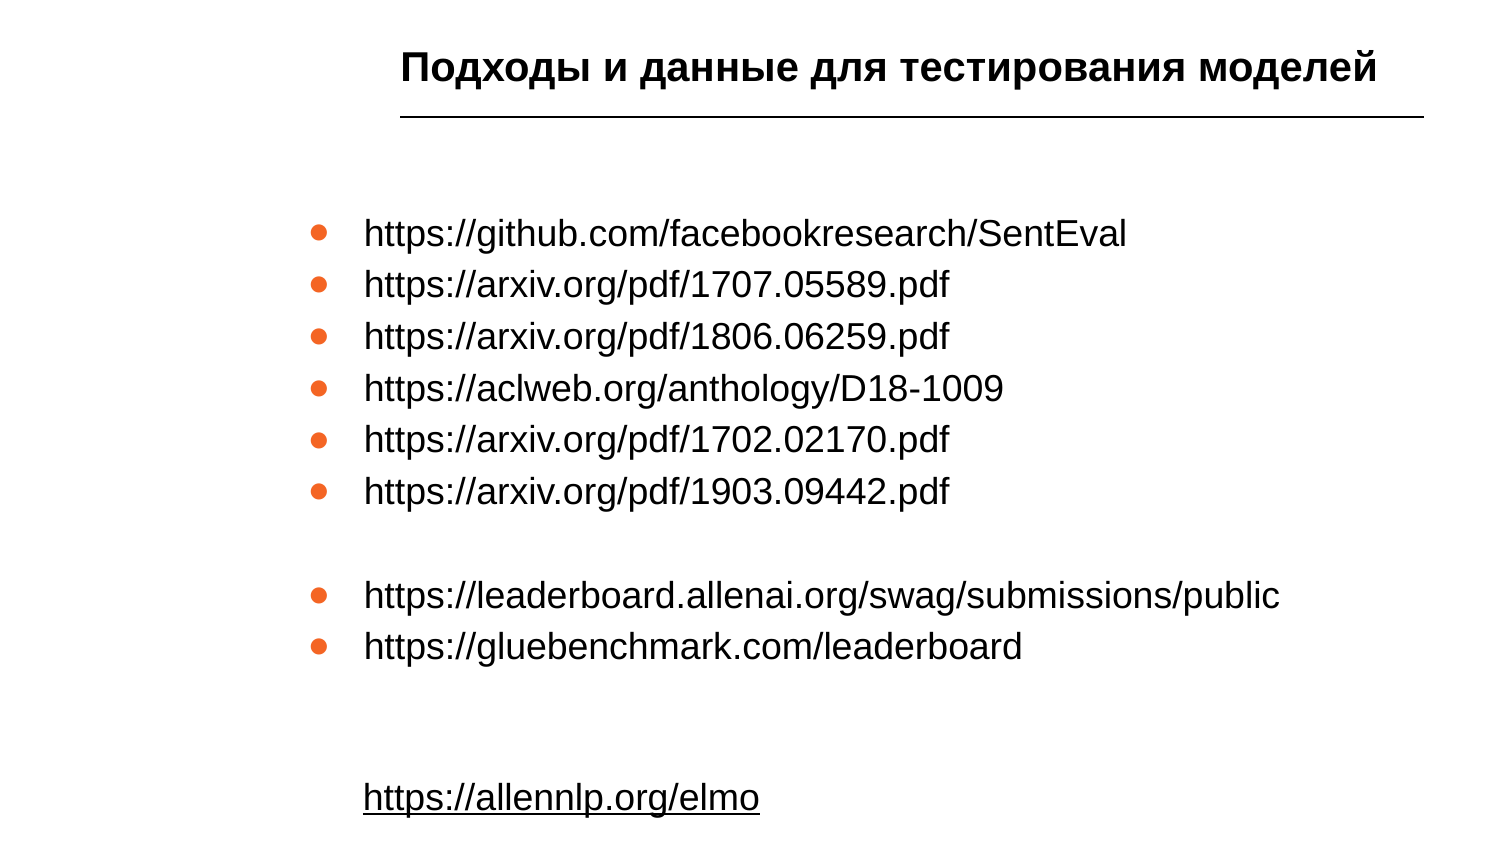

# Подходы и данные для тестирования моделей
https://github.com/facebookresearch/SentEval
https://arxiv.org/pdf/1707.05589.pdf
https://arxiv.org/pdf/1806.06259.pdf
https://aclweb.org/anthology/D18-1009
https://arxiv.org/pdf/1702.02170.pdf
https://arxiv.org/pdf/1903.09442.pdf

https://leaderboard.allenai.org/swag/submissions/public
https://gluebenchmark.com/leaderboard
https://allennlp.org/elmo